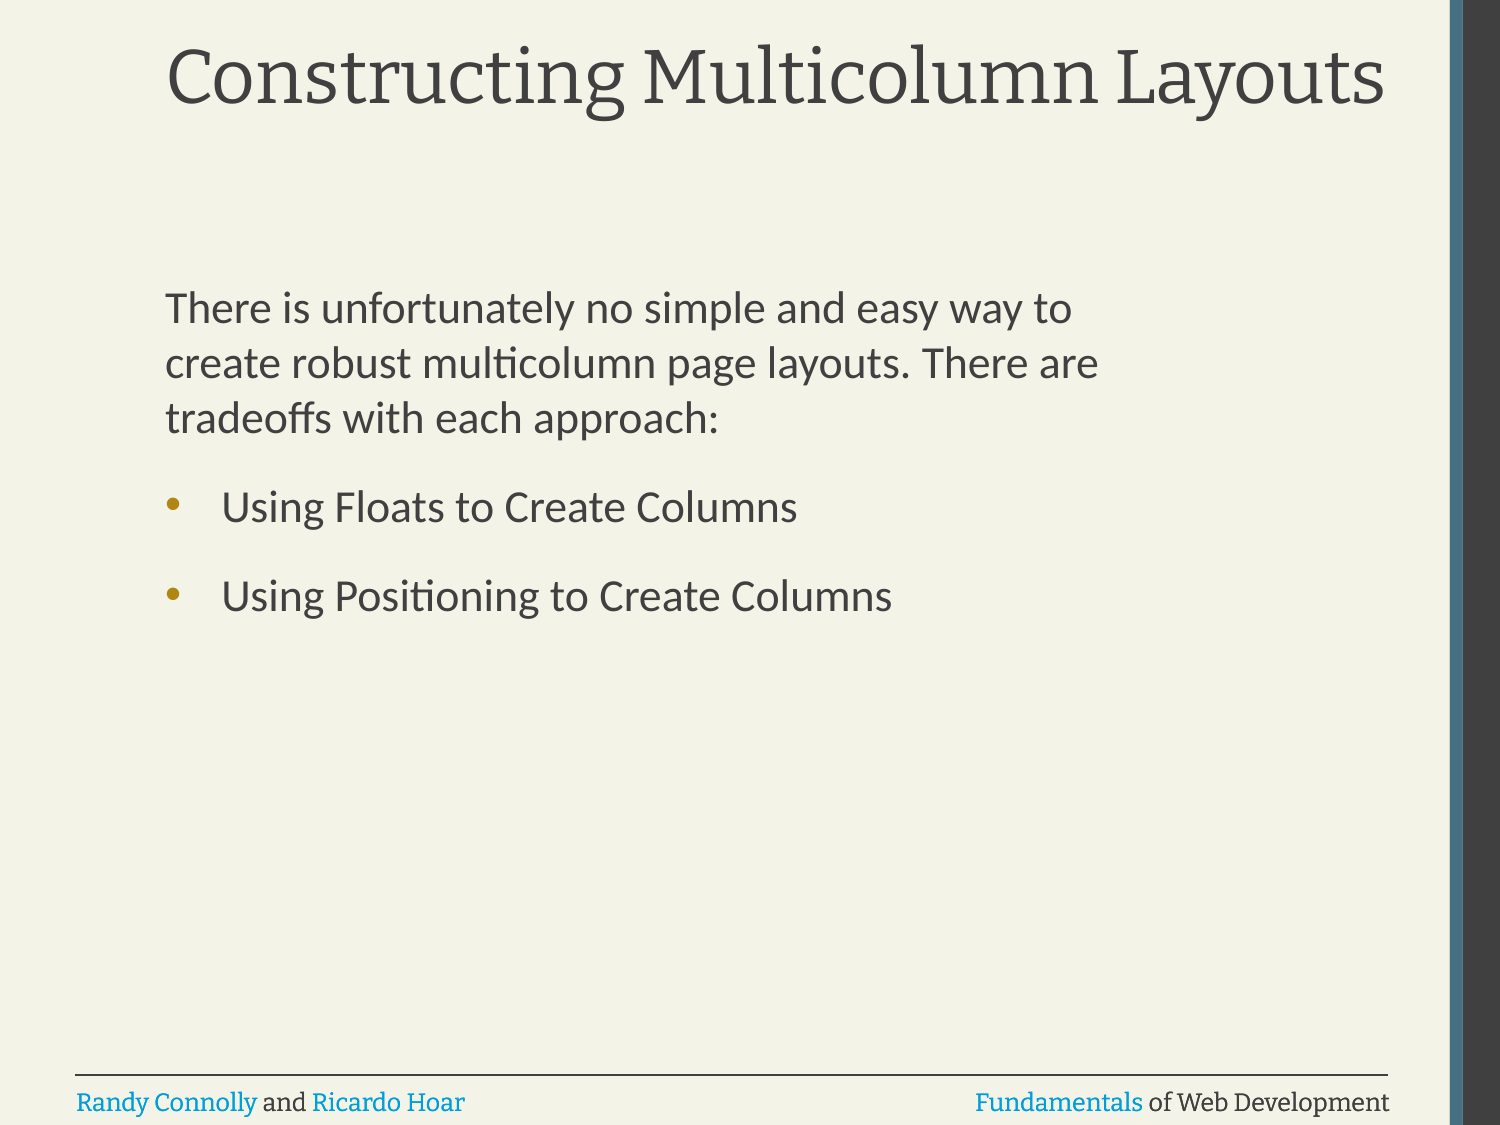

# Constructing Multicolumn Layouts
There is unfortunately no simple and easy way to create robust multicolumn page layouts. There are tradeoffs with each approach:
Using Floats to Create Columns
Using Positioning to Create Columns